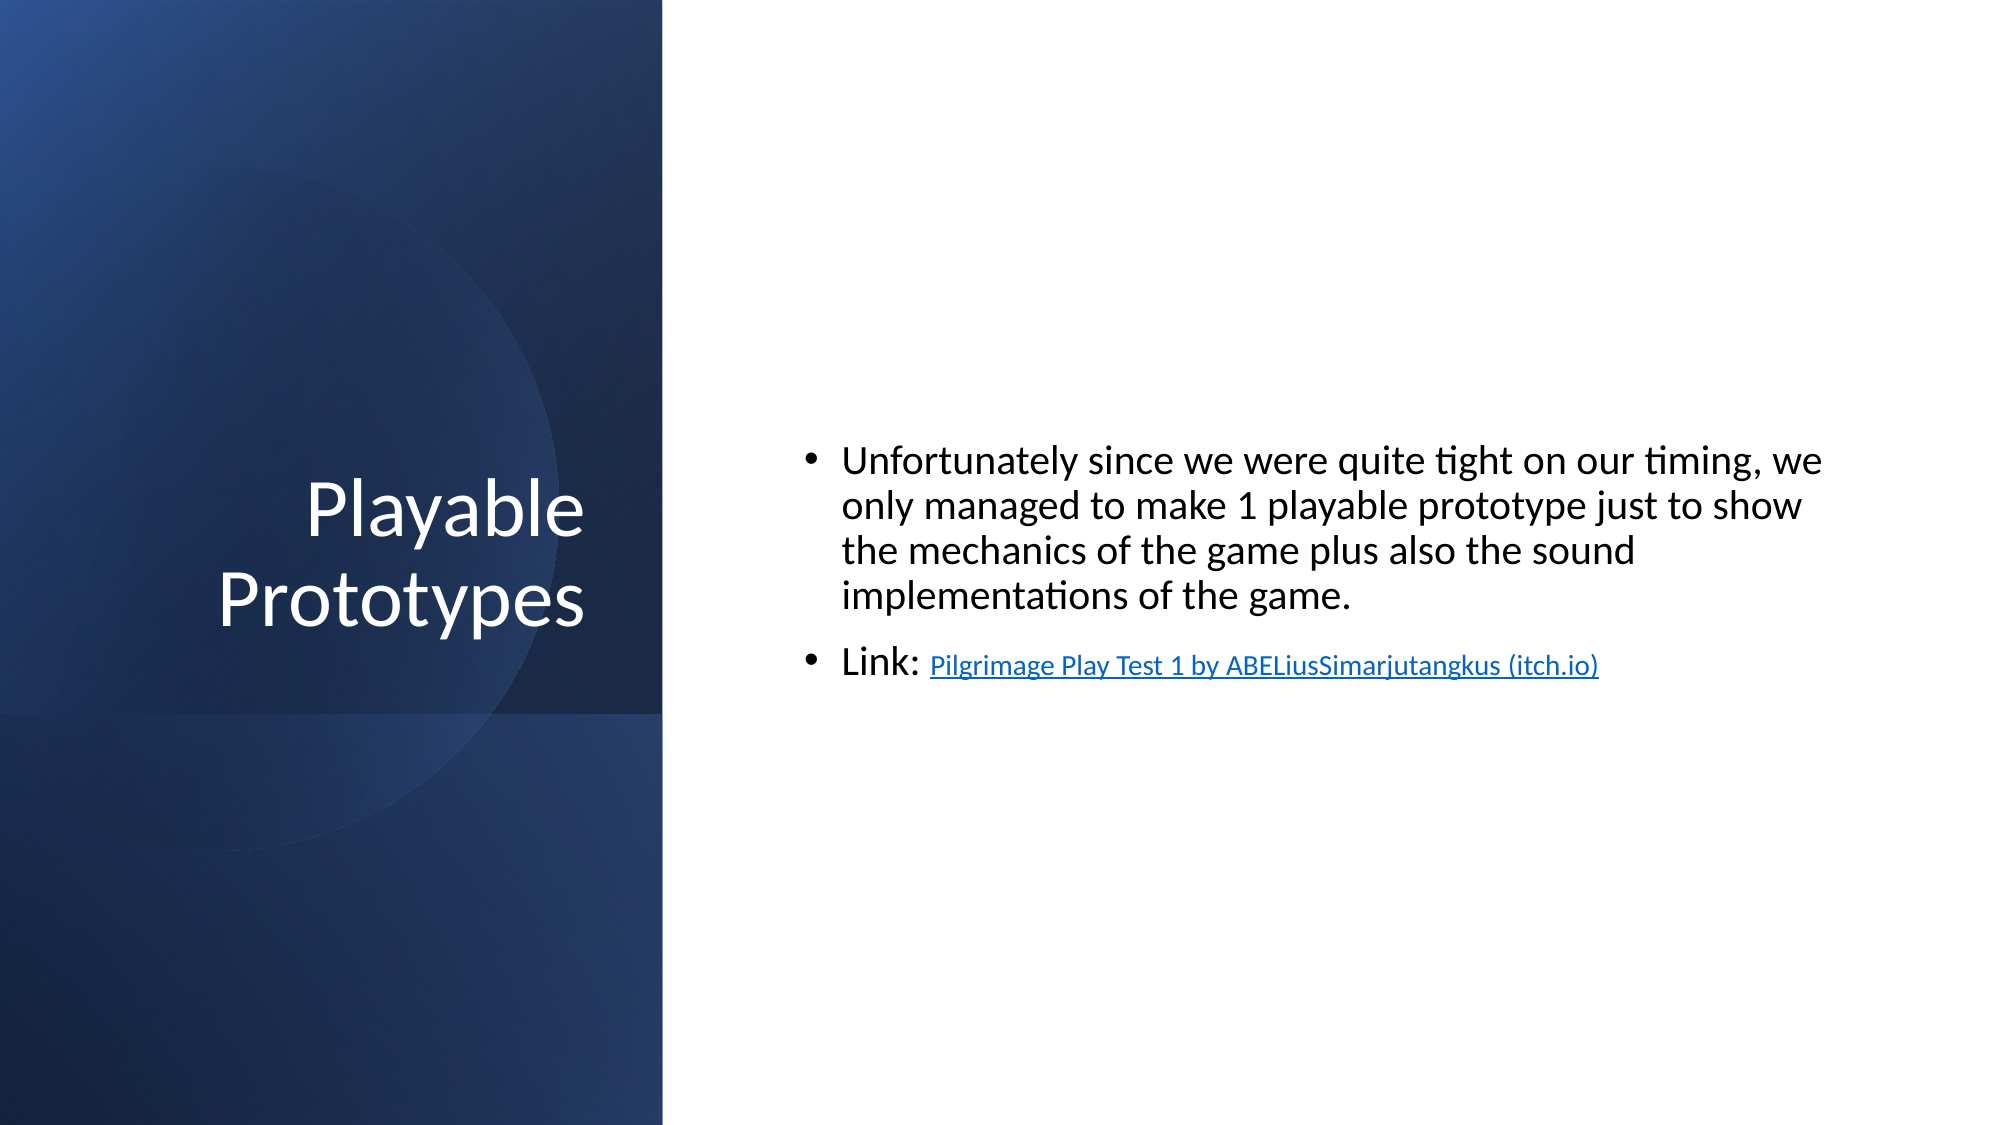

# Playable Prototypes
Unfortunately since we were quite tight on our timing, we only managed to make 1 playable prototype just to show the mechanics of the game plus also the sound implementations of the game.
Link: Pilgrimage Play Test 1 by ABELiusSimarjutangkus (itch.io)